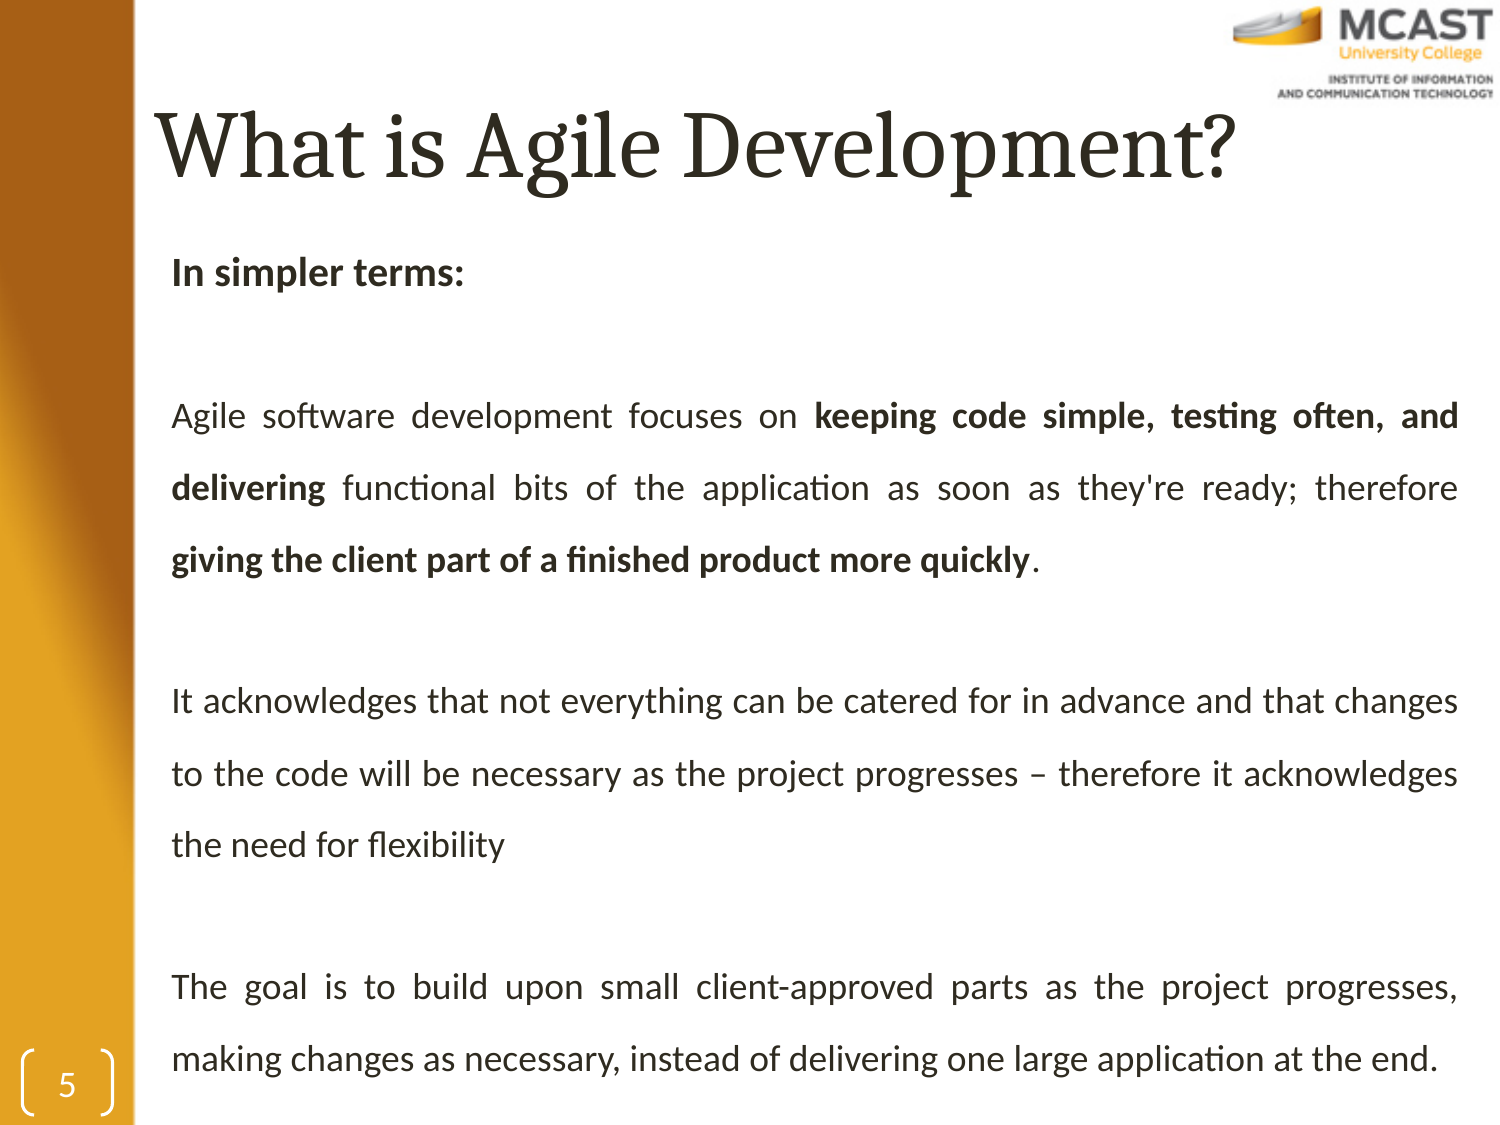

# What is Agile Development?
In simpler terms:

Agile software development focuses on keeping code simple, testing often, and delivering functional bits of the application as soon as they're ready; therefore giving the client part of a finished product more quickly.

It acknowledges that not everything can be catered for in advance and that changes to the code will be necessary as the project progresses – therefore it acknowledges the need for flexibility

The goal is to build upon small client-approved parts as the project progresses, making changes as necessary, instead of delivering one large application at the end.

5